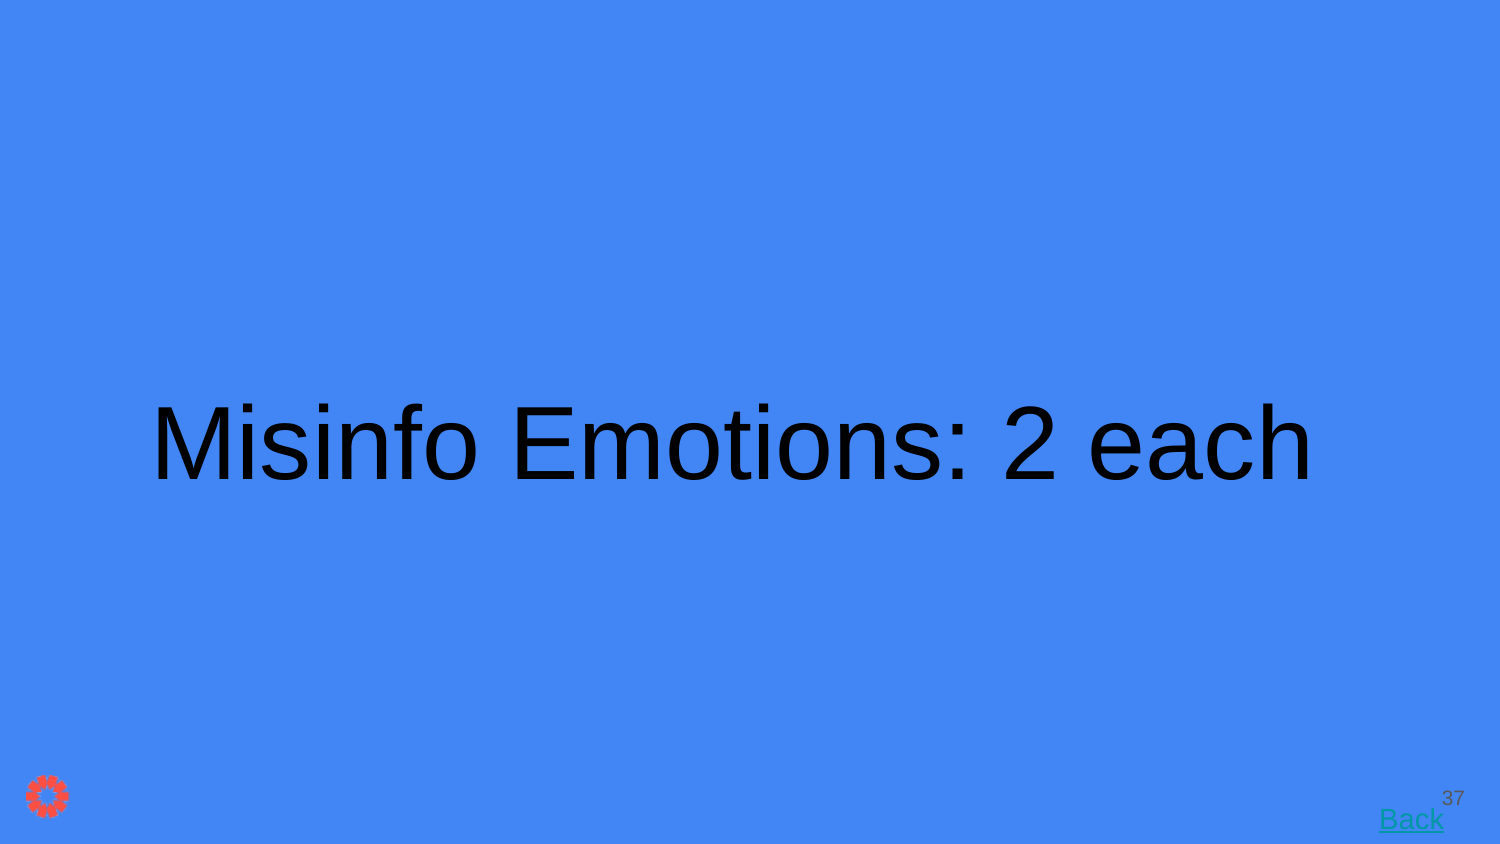

# Misinfo Emotions: 2 each
37
Back